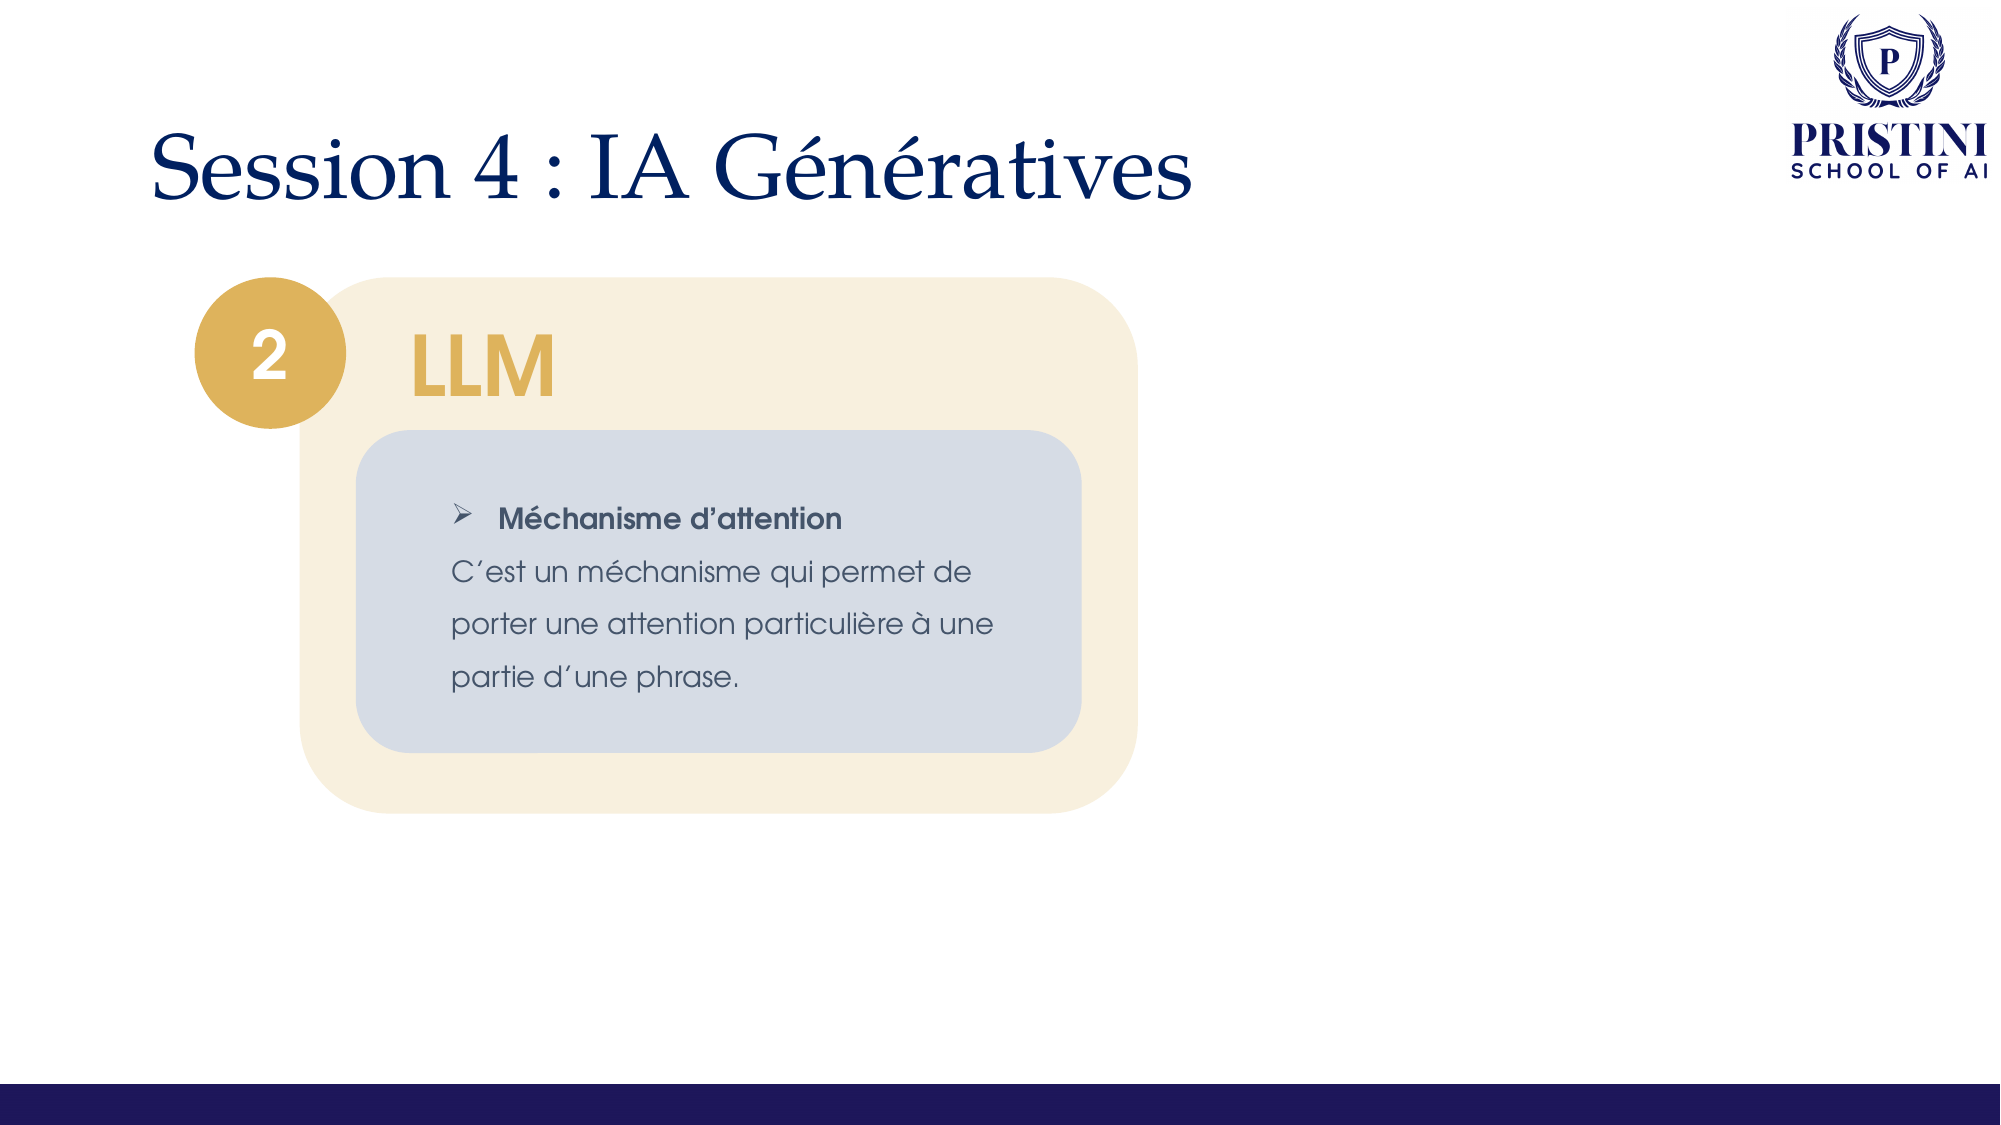

# Session 4 : IA Génératives
2

 LLM

Méchanisme d’attention
C’est un méchanisme qui permet de porter une attention particulière à une partie d’une phrase.